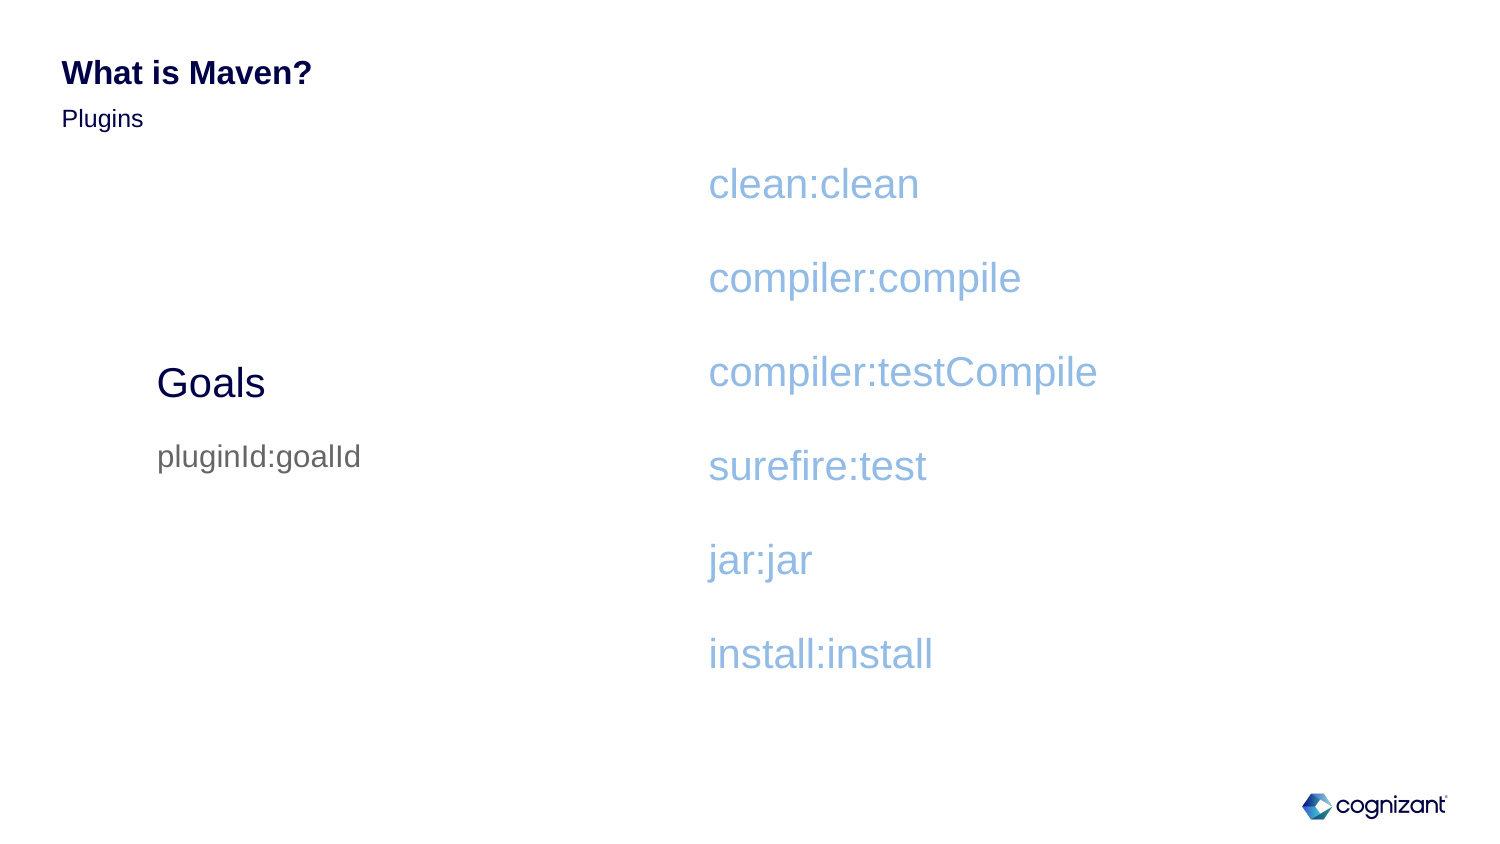

# What is Maven?
Plugins
clean:clean

compiler:compile

compiler:testCompile

surefire:test

jar:jar

install:install
Goals
pluginId:goalId